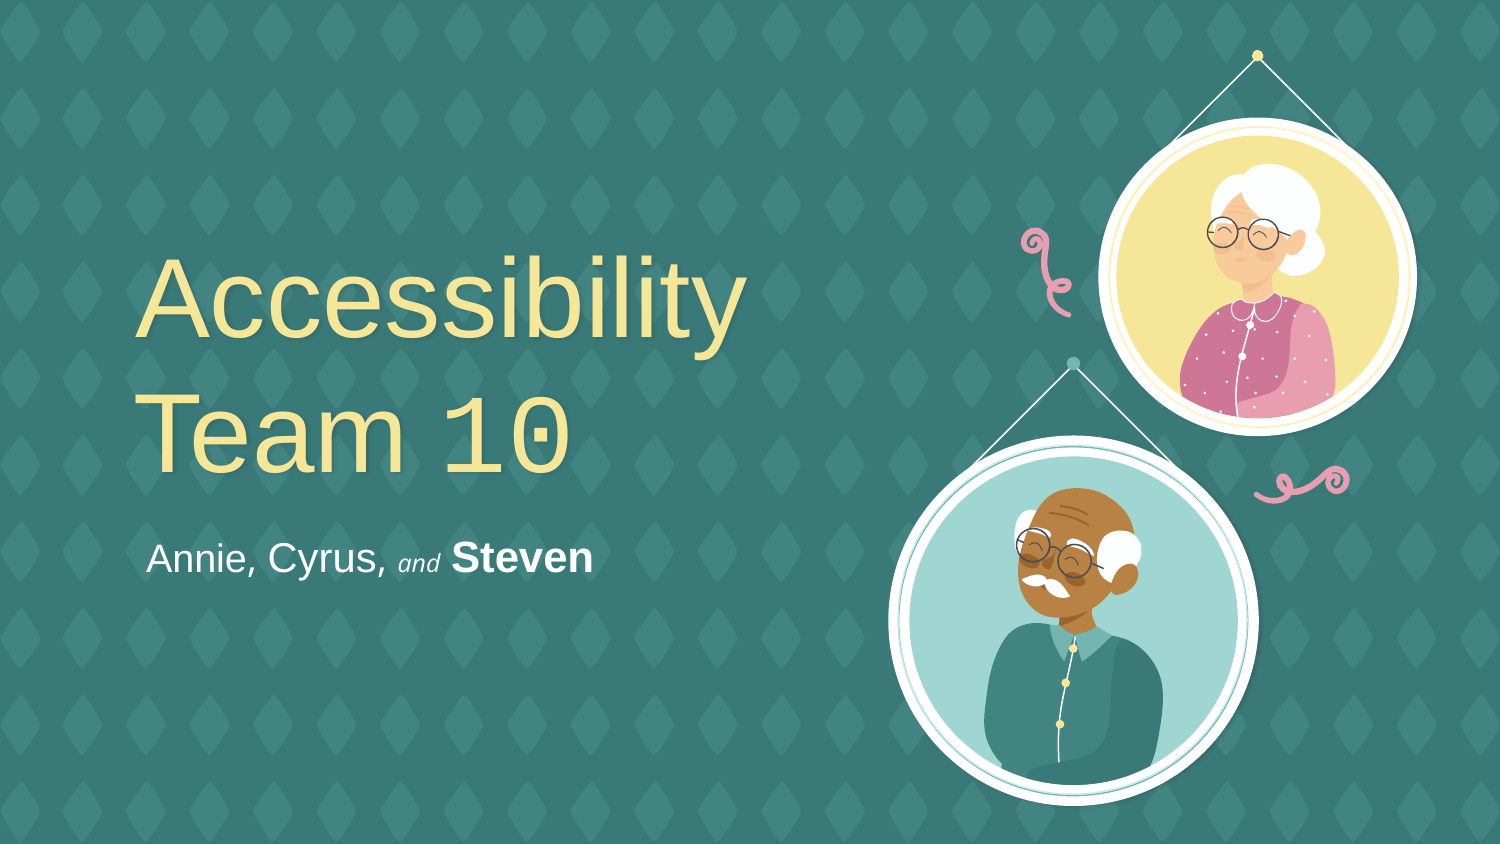

# Accessibility Team 10

Annie, Cyrus, and Steven